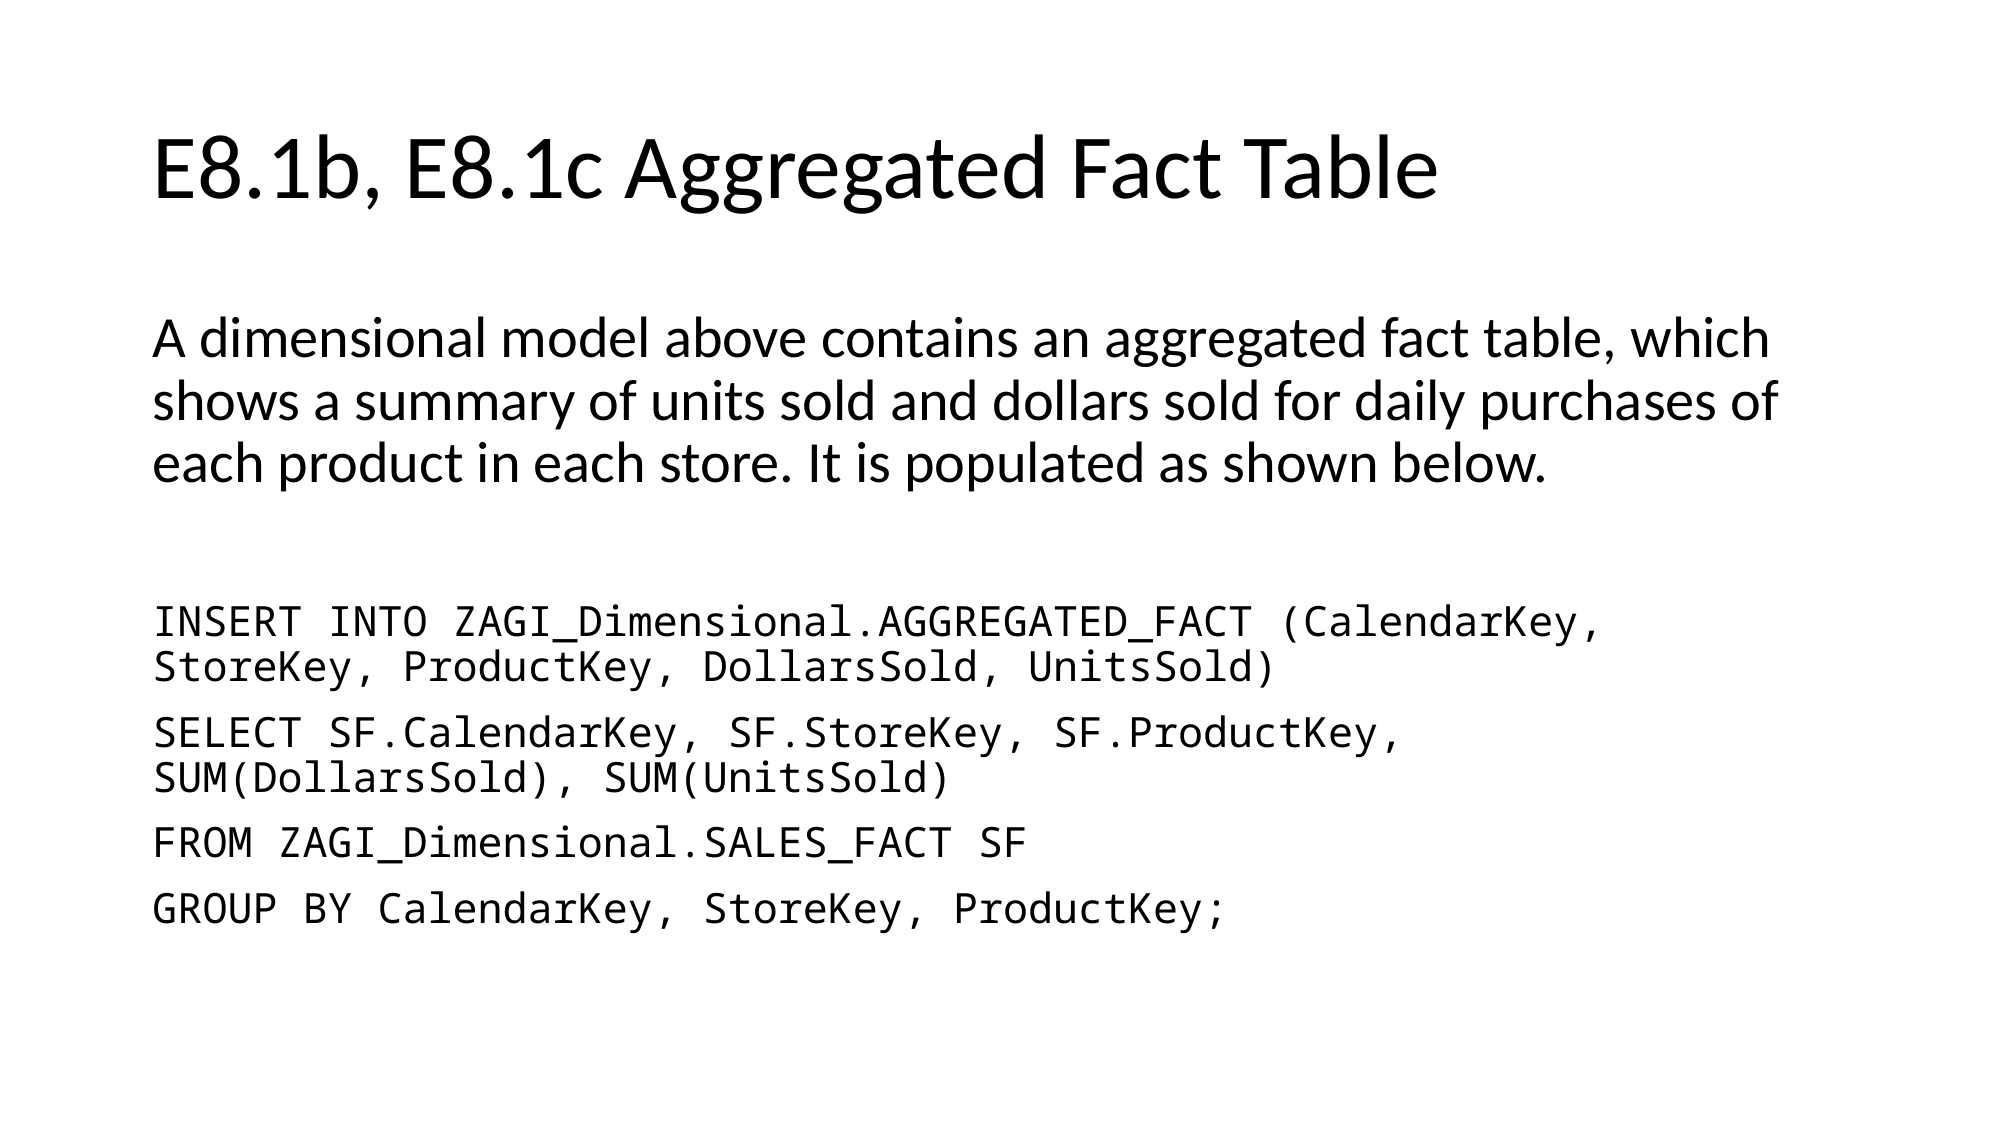

# E8.1b, E8.1c Aggregated Fact Table
A dimensional model above contains an aggregated fact table, which shows a summary of units sold and dollars sold for daily purchases of each product in each store. It is populated as shown below.

INSERT INTO ZAGI_Dimensional.AGGREGATED_FACT (CalendarKey, 	StoreKey, ProductKey, DollarsSold, UnitsSold)
SELECT SF.CalendarKey, SF.StoreKey, SF.ProductKey, 	SUM(DollarsSold), SUM(UnitsSold)
FROM ZAGI_Dimensional.SALES_FACT SF
GROUP BY CalendarKey, StoreKey, ProductKey;